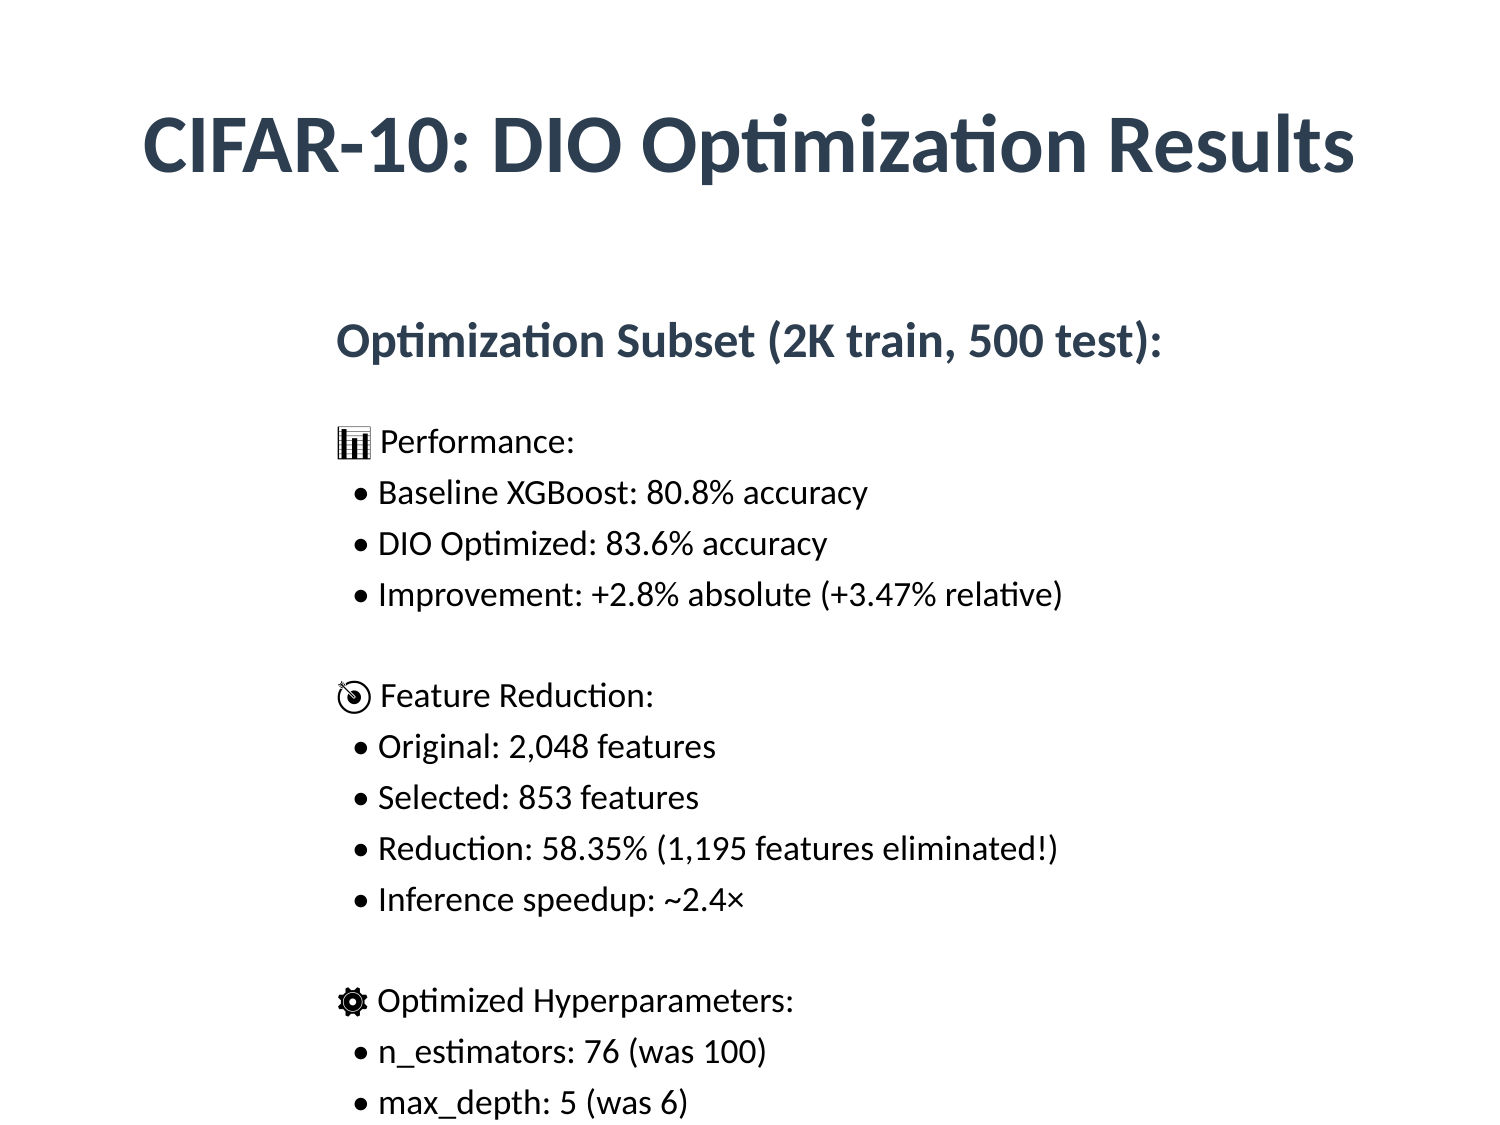

# CIFAR-10: DIO Optimization Results

Optimization Subset (2K train, 500 test):

📊 Performance:
  • Baseline XGBoost: 80.8% accuracy
  • DIO Optimized: 83.6% accuracy
  • Improvement: +2.8% absolute (+3.47% relative)

🎯 Feature Reduction:
  • Original: 2,048 features
  • Selected: 853 features
  • Reduction: 58.35% (1,195 features eliminated!)
  • Inference speedup: ~2.4×

⚙️ Optimized Hyperparameters:
  • n_estimators: 76 (was 100)
  • max_depth: 5 (was 6)
  • learning_rate: 0.217 (was 0.3)

⏱️ Optimization Time: 5.4 hours (325 min)